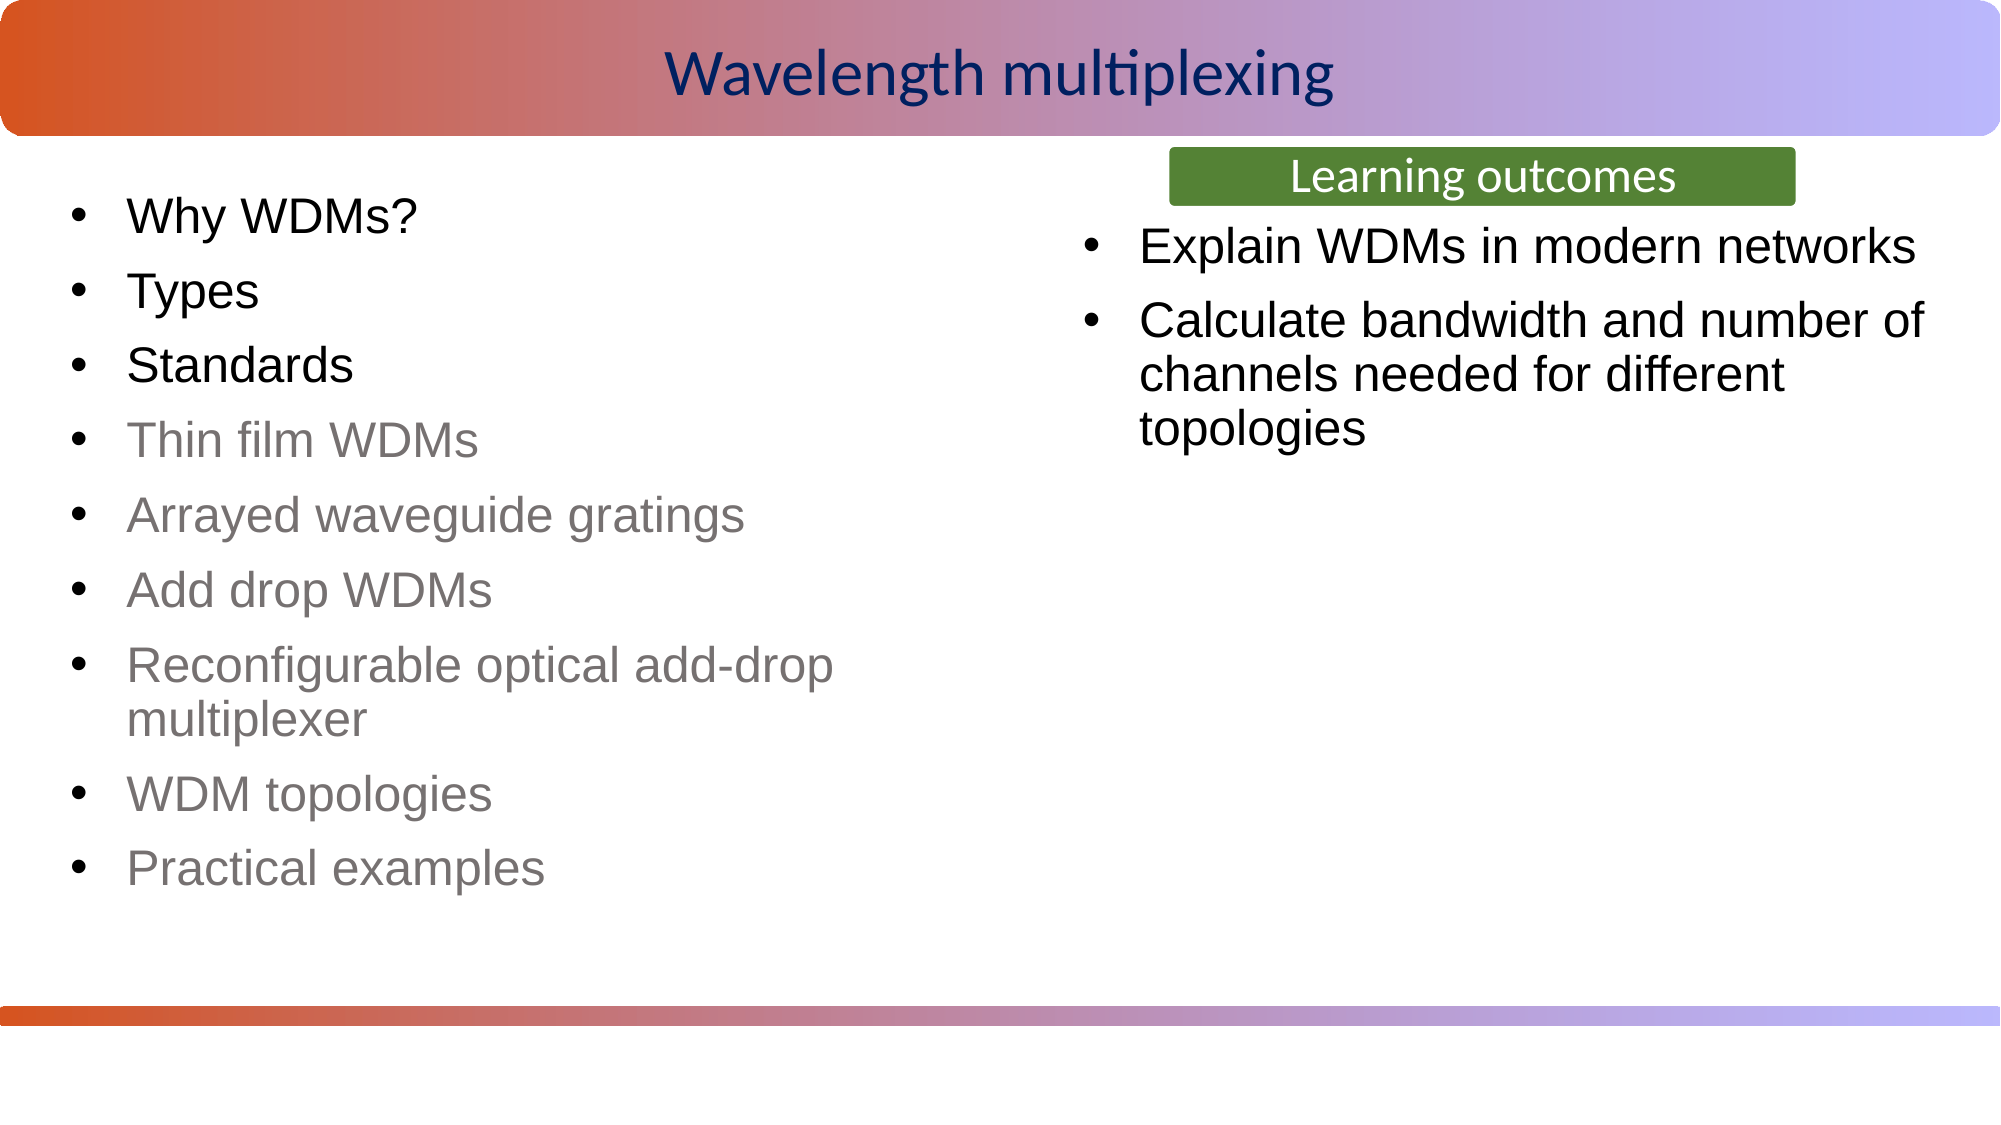

Wavelength multiplexing
Learning outcomes
Why WDMs?
Types
Standards
Thin film WDMs
Arrayed waveguide gratings
Add drop WDMs
Reconfigurable optical add-drop multiplexer
WDM topologies
Practical examples

Explain WDMs in modern networks
Calculate bandwidth and number of channels needed for different topologies